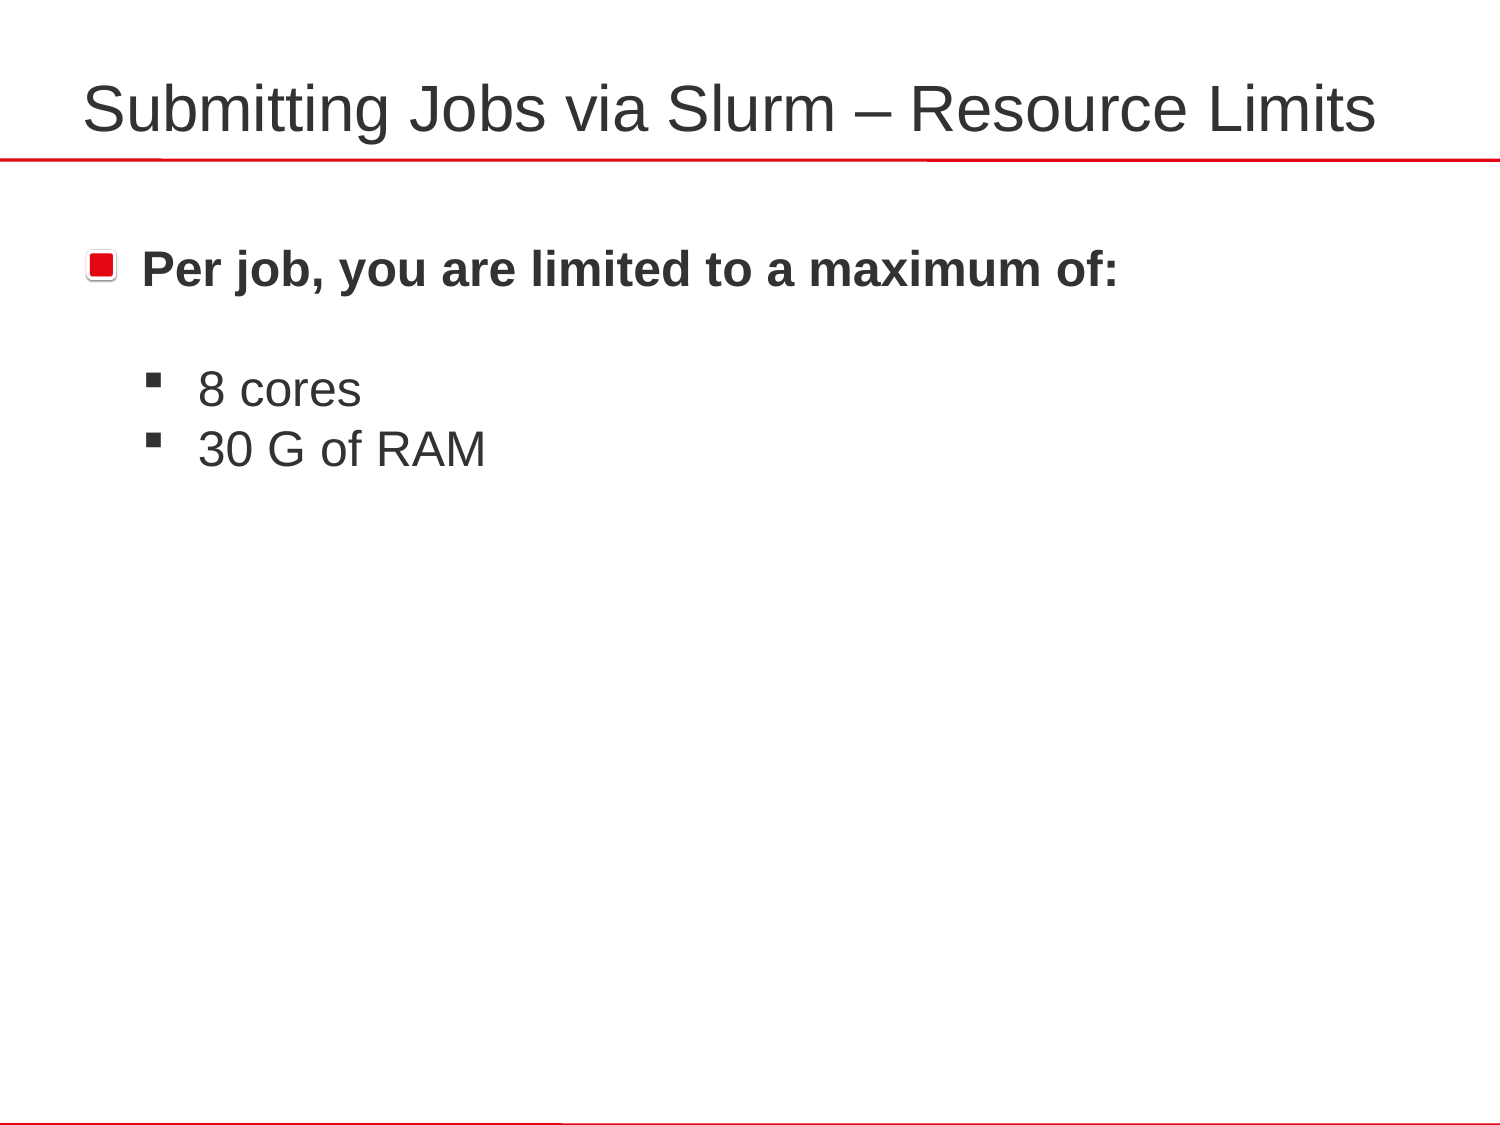

Submitting Jobs via Slurm – Resource Limits
Per job, you are limited to a maximum of:

8 cores
30 G of RAM